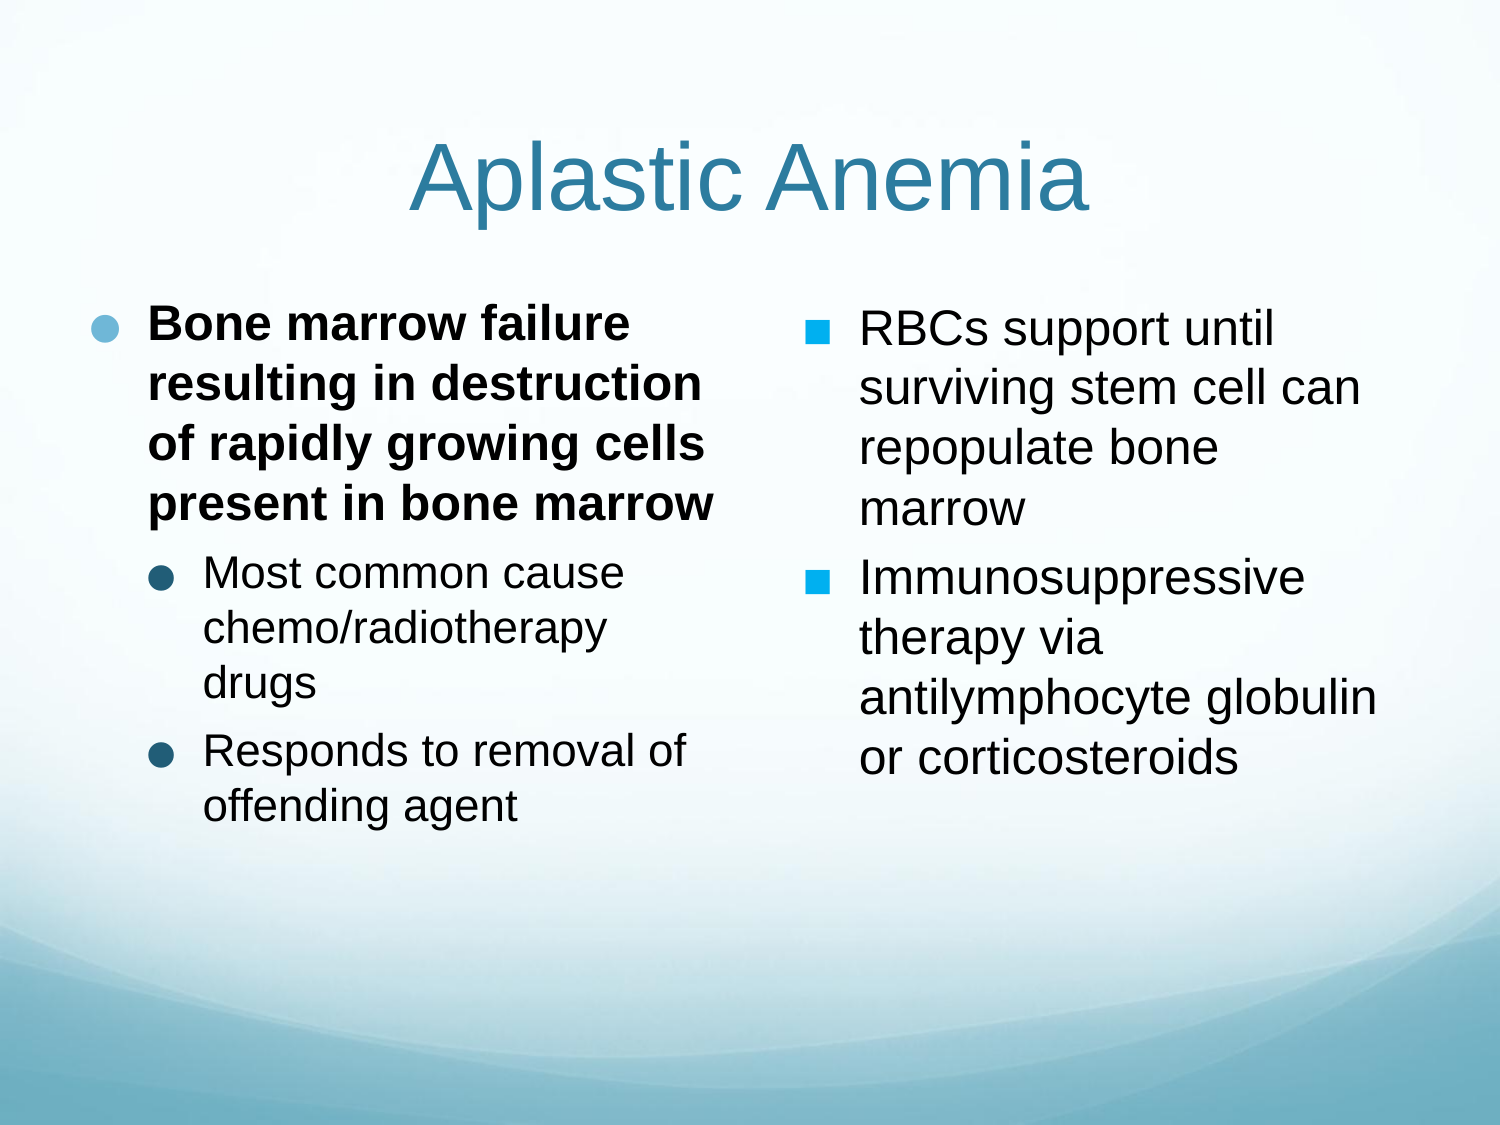

# Aplastic Anemia

Bone marrow failure resulting in destruction of rapidly growing cells present in bone marrow
Most common cause chemo/radiotherapy drugs
Responds to removal of offending agent
RBCs support until surviving stem cell can repopulate bone marrow
Immunosuppressive therapy via antilymphocyte globulin or corticosteroids